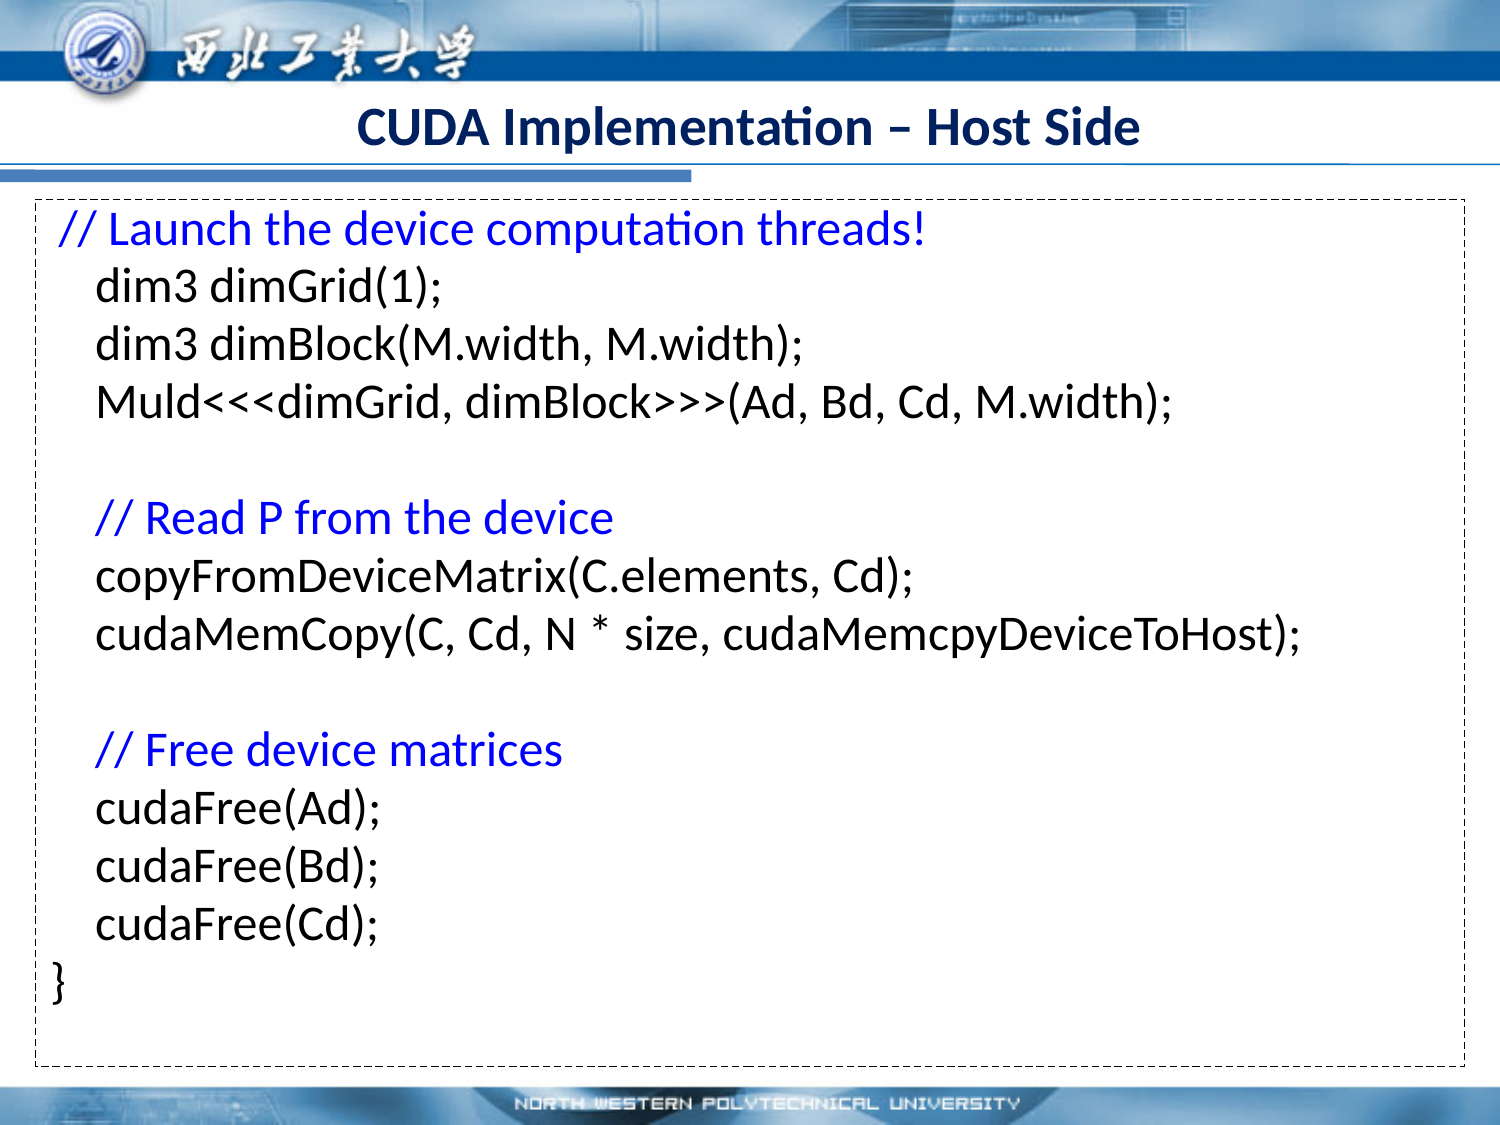

# CUDA Implementation – Host Side
 // Launch the device computation threads!
    dim3 dimGrid(1);
    dim3 dimBlock(M.width, M.width);
    Muld<<<dimGrid, dimBlock>>>(Ad, Bd, Cd, M.width);

    // Read P from the device
    copyFromDeviceMatrix(C.elements, Cd);
    cudaMemCopy(C, Cd, N * size, cudaMemcpyDeviceToHost);

    // Free device matrices
    cudaFree(Ad);
    cudaFree(Bd);
    cudaFree(Cd);
}